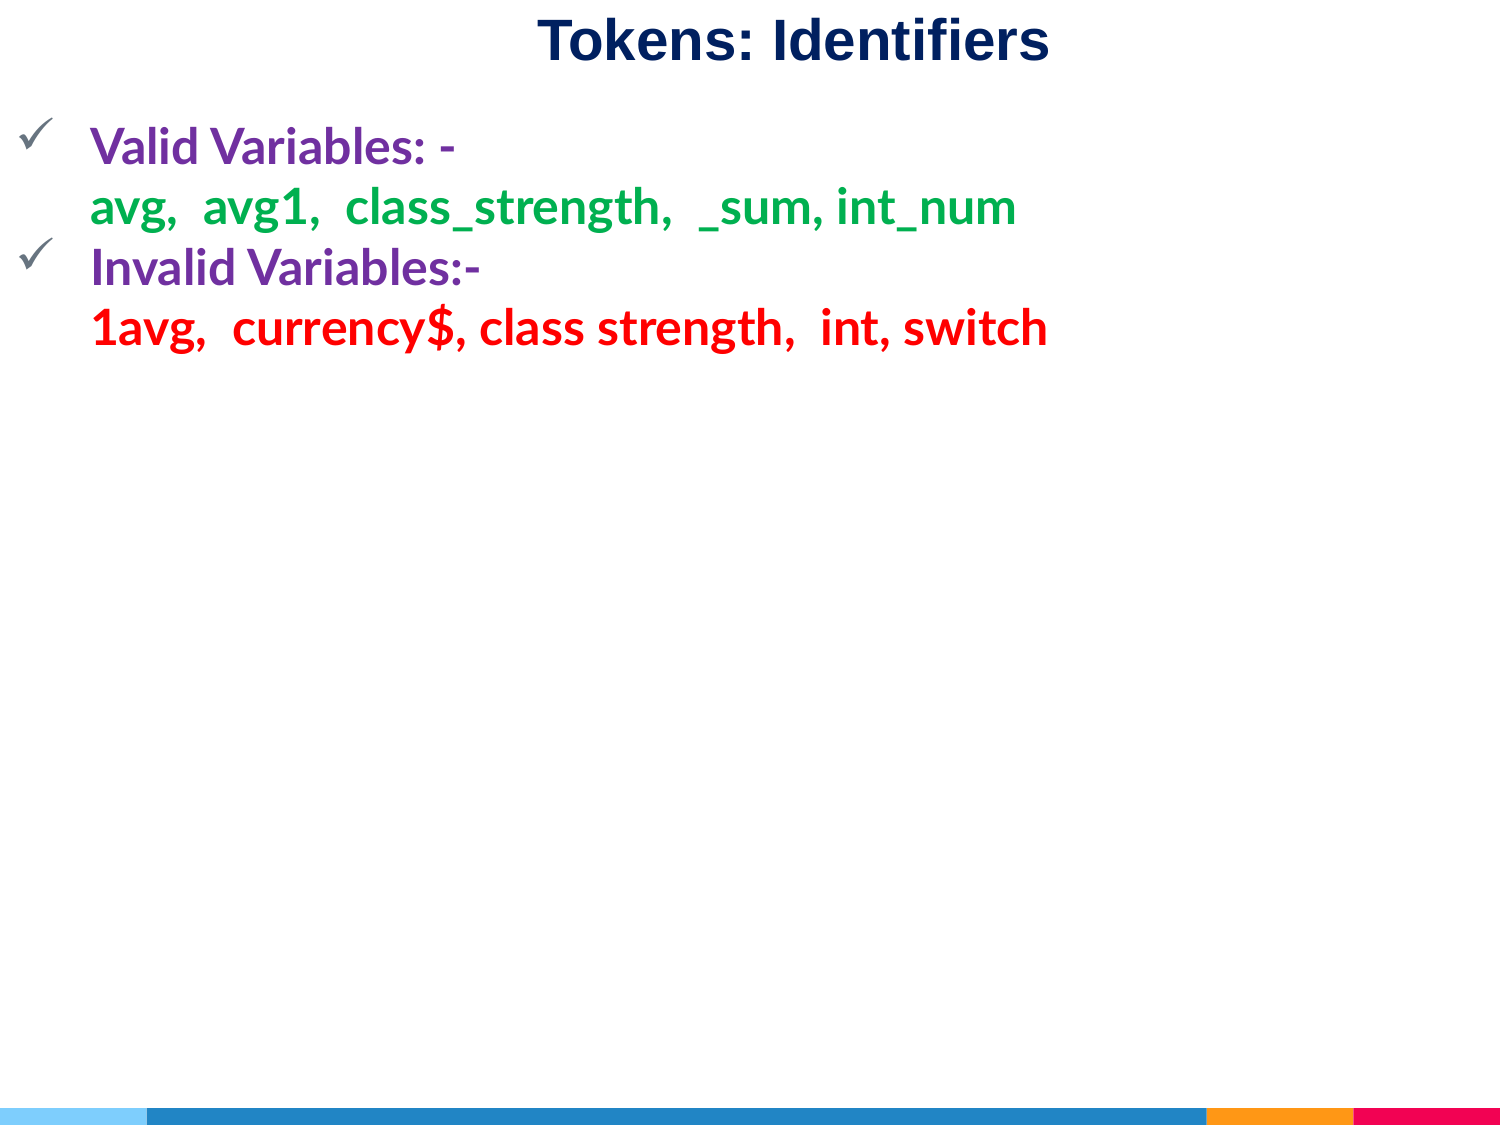

# Tokens: Identifiers
Valid Variables: -
	avg,  avg1,  class_strength,  _sum, int_num
Invalid Variables:-
	1avg,  currency$, class strength,  int, switch